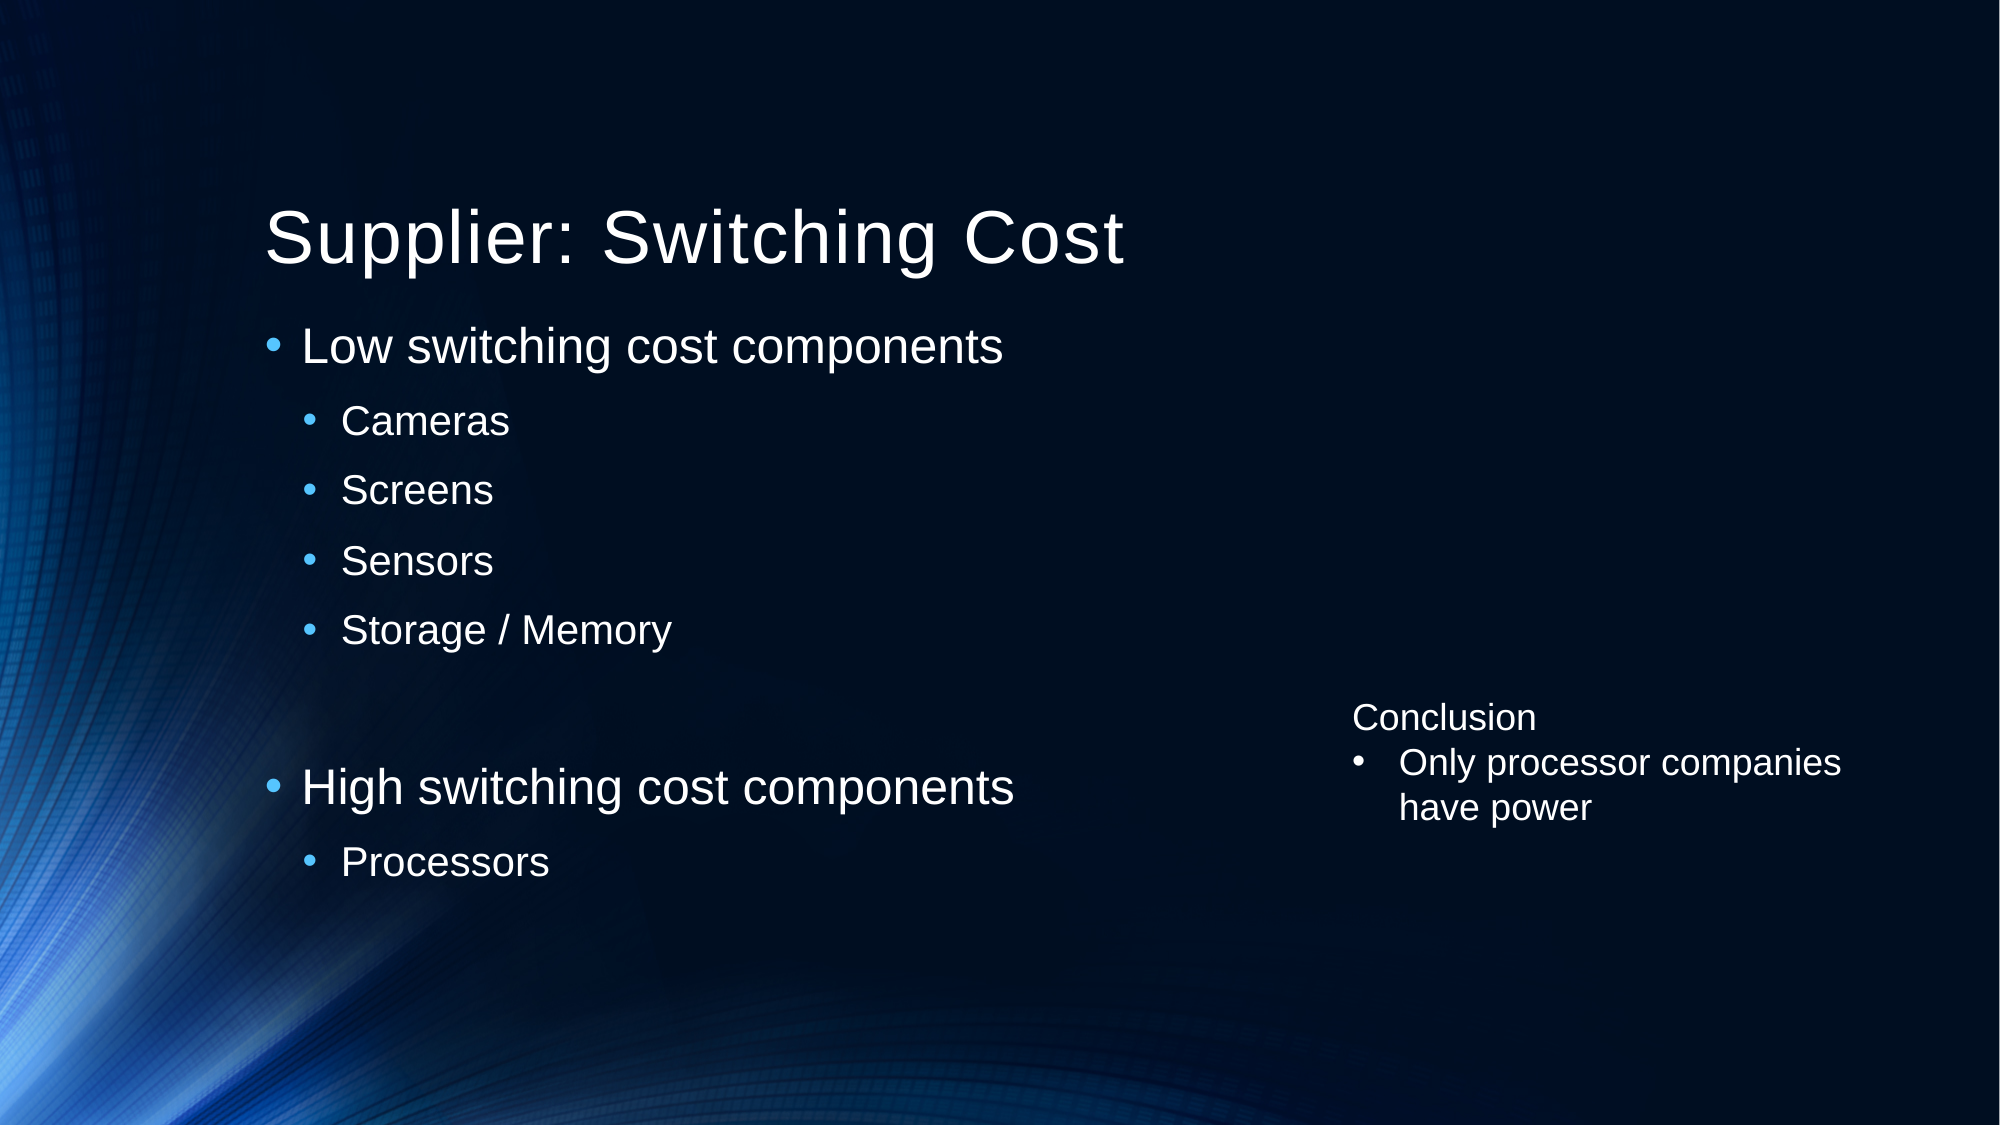

# Supplier: Switching Cost
Low switching cost components
Cameras
Screens
Sensors
Storage / Memory

High switching cost components
Processors

Conclusion
Only processor companies have power